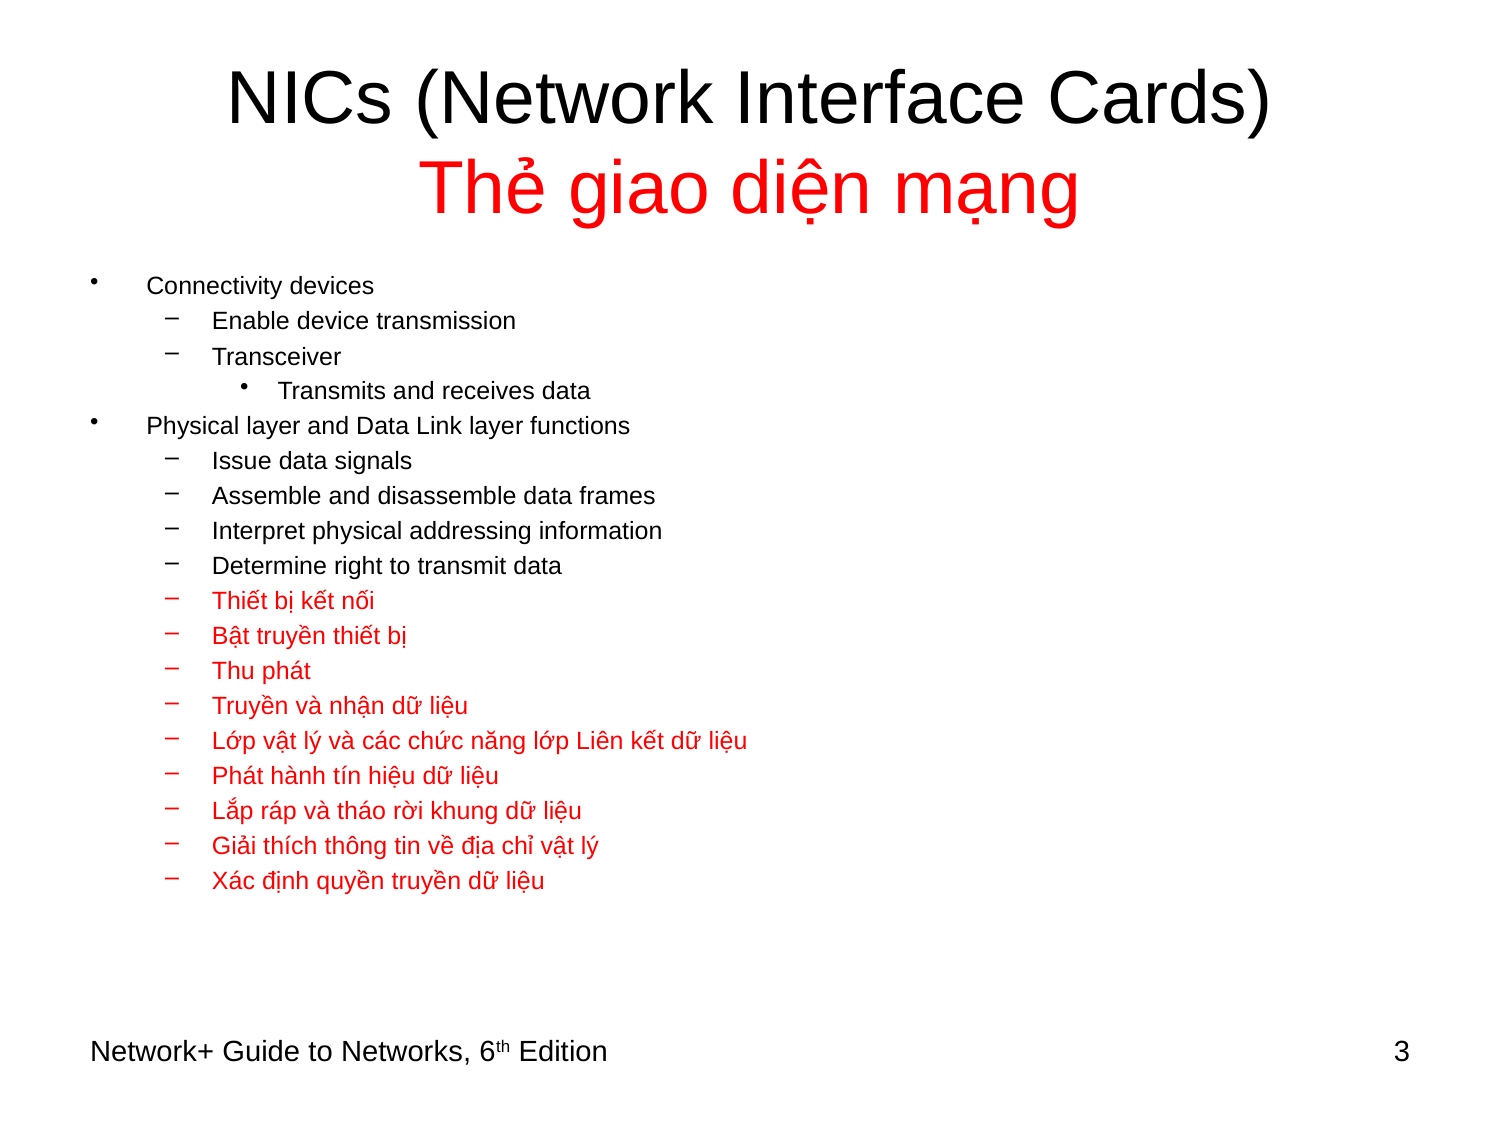

# NICs (Network Interface Cards) Thẻ giao diện mạng
Connectivity devices
Enable device transmission
Transceiver
Transmits and receives data
Physical layer and Data Link layer functions
Issue data signals
Assemble and disassemble data frames
Interpret physical addressing information
Determine right to transmit data
Thiết bị kết nối
Bật truyền thiết bị
Thu phát
Truyền và nhận dữ liệu
Lớp vật lý và các chức năng lớp Liên kết dữ liệu
Phát hành tín hiệu dữ liệu
Lắp ráp và tháo rời khung dữ liệu
Giải thích thông tin về địa chỉ vật lý
Xác định quyền truyền dữ liệu
Network+ Guide to Networks, 6th Edition
3